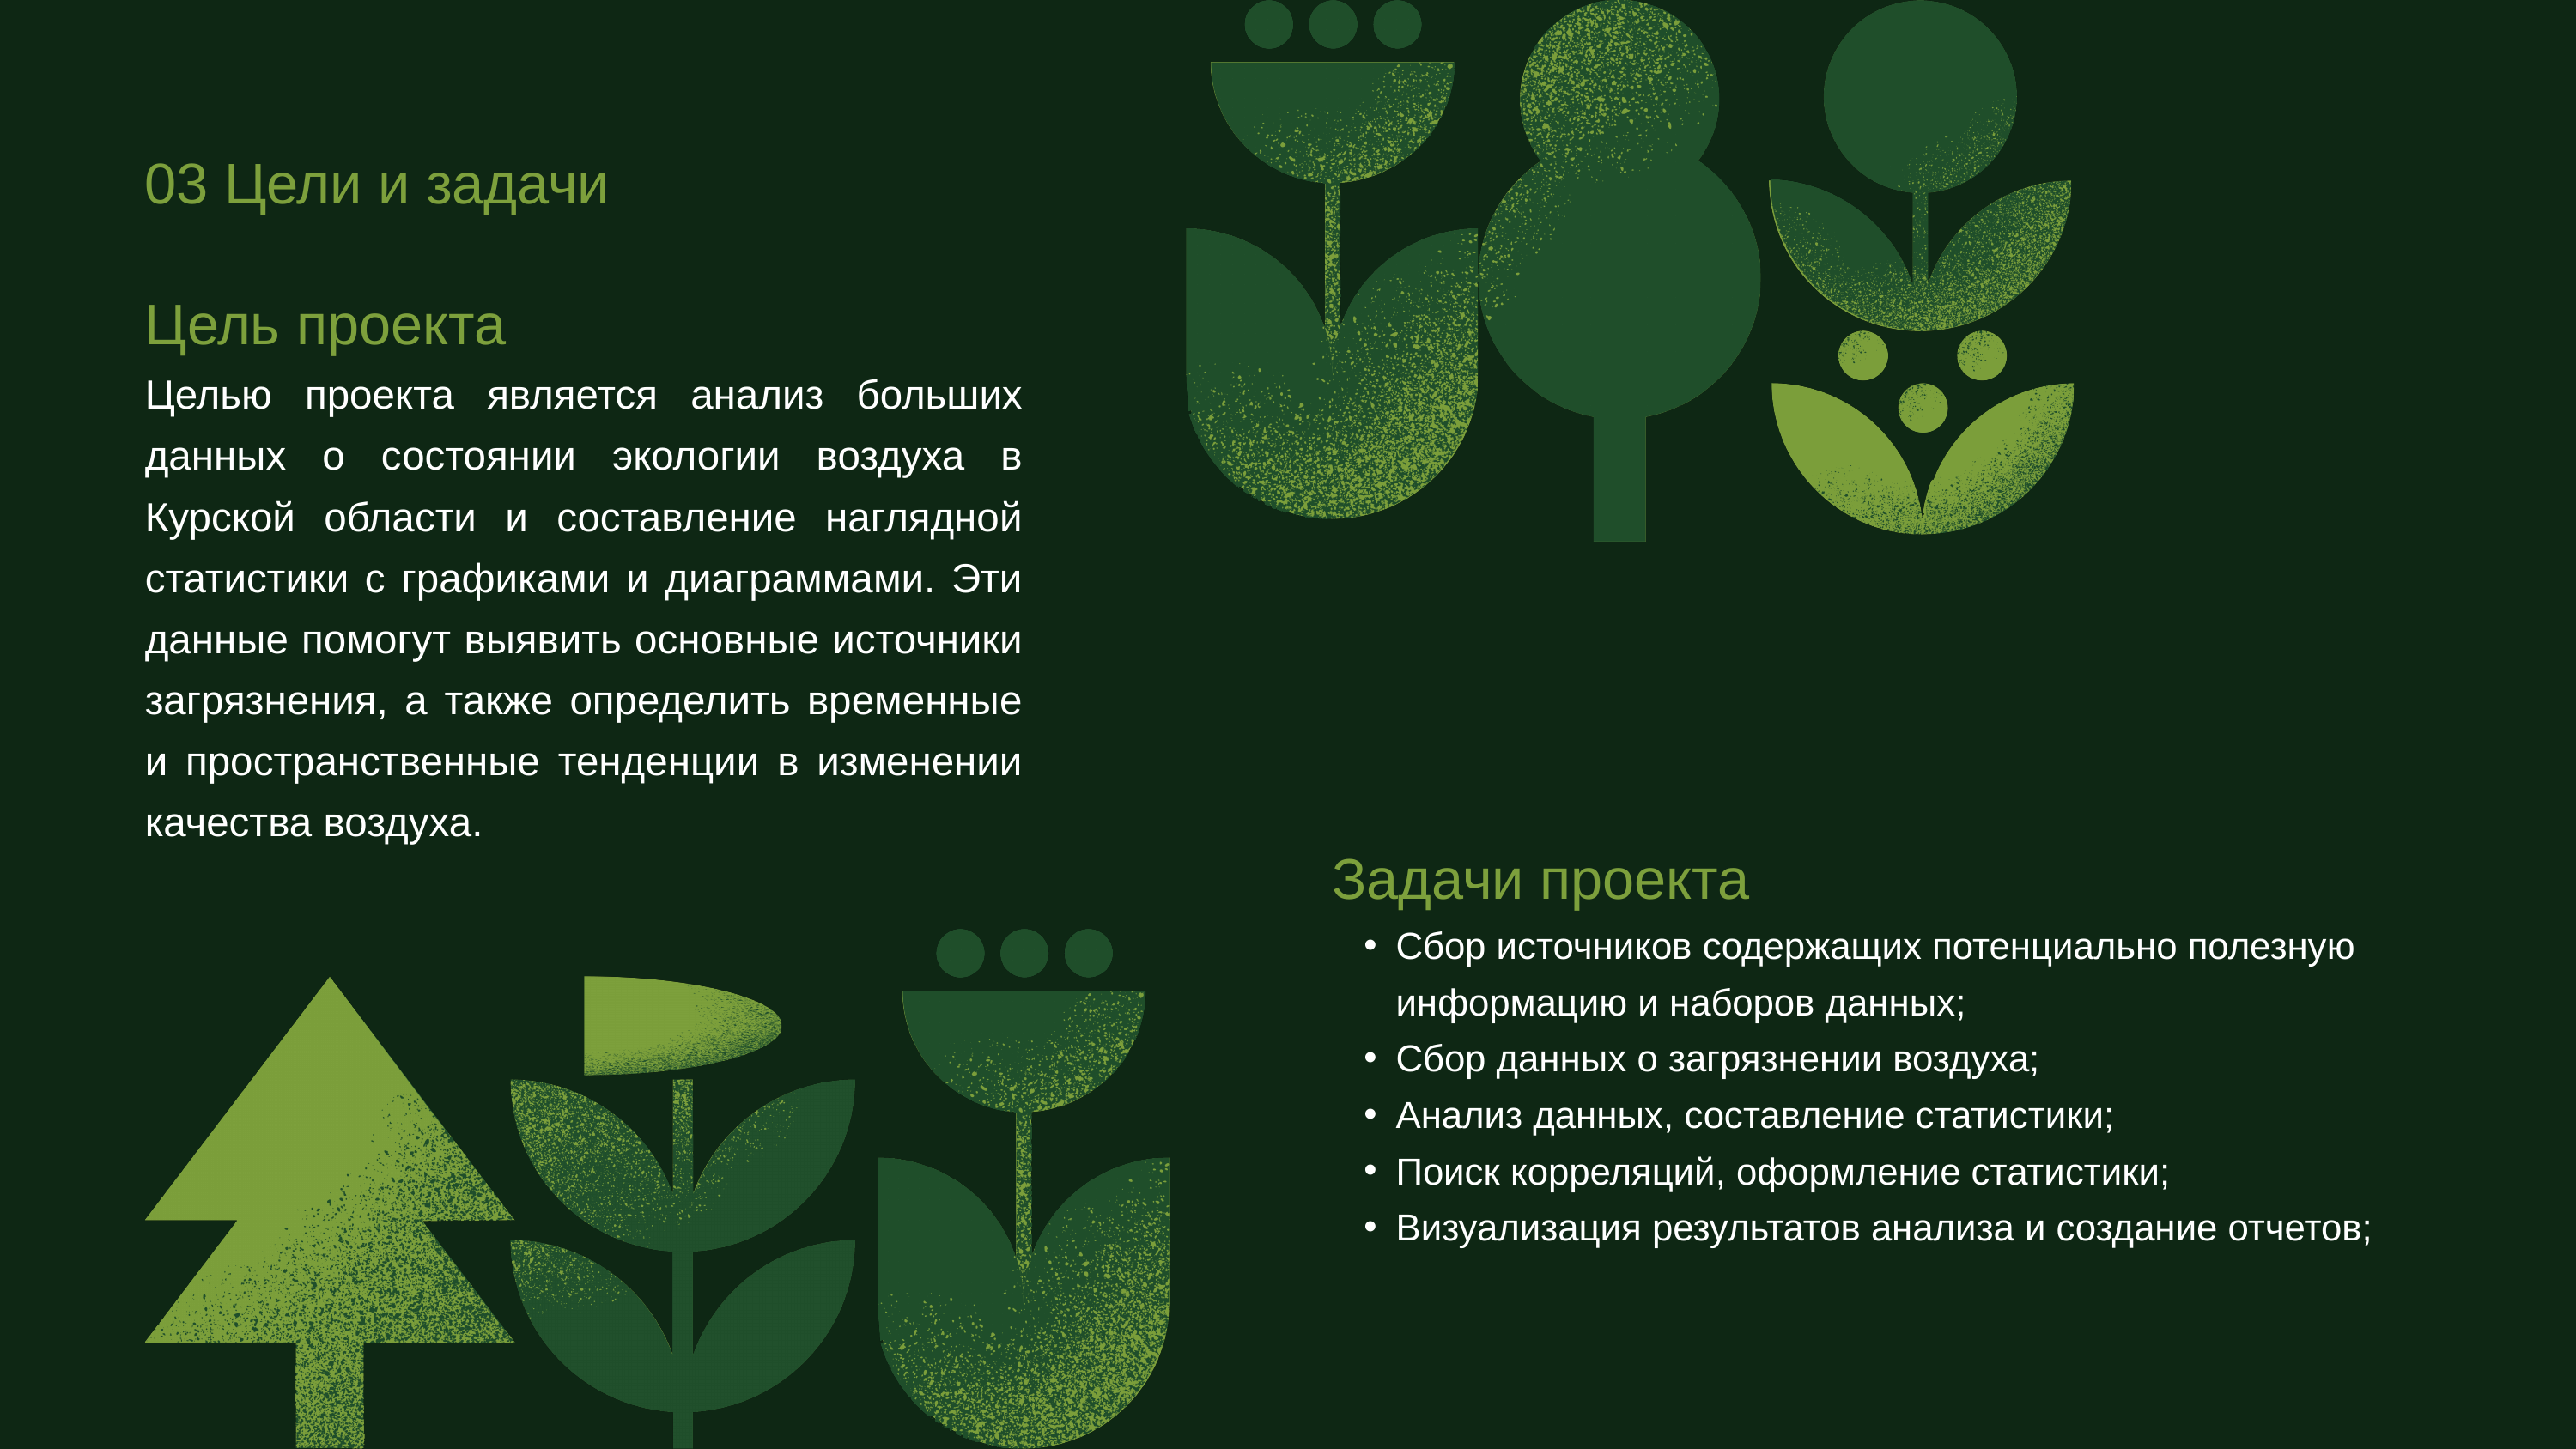

03 Цели и задачи
Цель проекта
Целью проекта является анализ больших данных о состоянии экологии воздуха в Курской области и составление наглядной статистики с графиками и диаграммами. Эти данные помогут выявить основные источники загрязнения, а также определить временные и пространственные тенденции в изменении качества воздуха.

Задачи проекта
Сбор источников содержащих потенциально полезную информацию и наборов данных;
Сбор данных о загрязнении воздуха;
Анализ данных, составление статистики;
Поиск корреляций, оформление статистики;
Визуализация результатов анализа и создание отчетов;